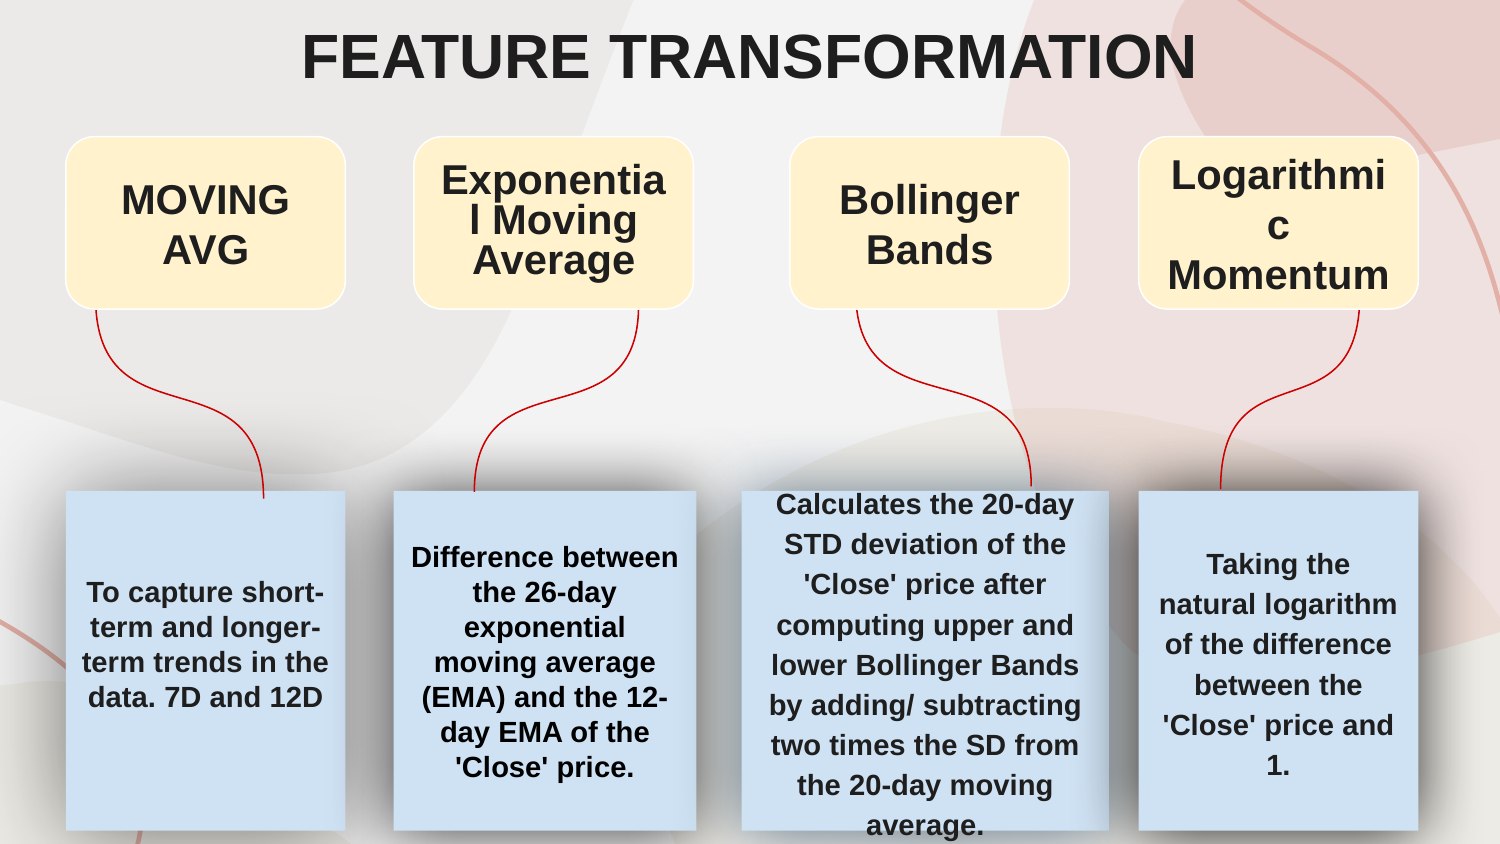

# FEATURE TRANSFORMATION
MOVING AVG
Exponential Moving Average
Bollinger Bands
Logarithmic Momentum
To capture short-term and longer-term trends in the data. 7D and 12D

Difference between the 26-day exponential moving average (EMA) and the 12-day EMA of the 'Close' price.
Calculates the 20-day STD deviation of the 'Close' price after computing upper and lower Bollinger Bands by adding/ subtracting two times the SD from the 20-day moving average.
Taking the natural logarithm of the difference between the 'Close' price and 1.